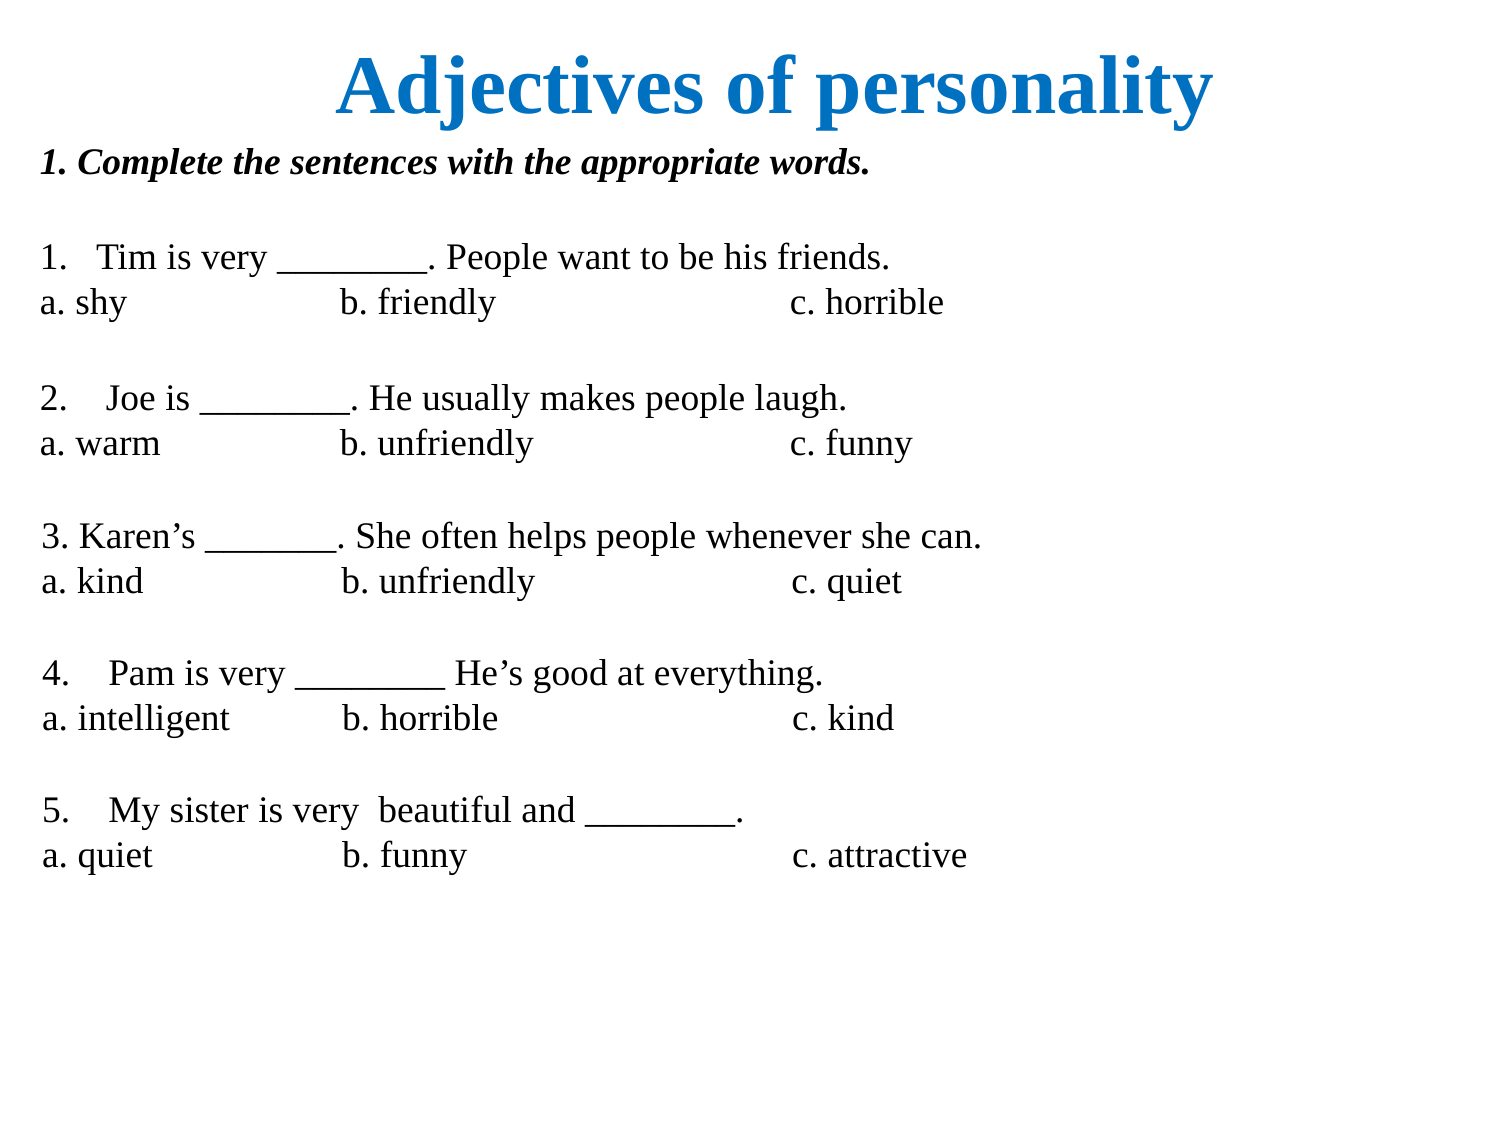

Adjectives of personality
1. Complete the sentences with the appropriate words.
Tim is very ________. People want to be his friends.
a. shy		b. friendly		c. horrible
2.    Joe is ________. He usually makes people laugh.
a. warm		b. unfriendly		c. funny
3. Karen’s _______. She often helps people whenever she can.
a. kind		b. unfriendly		c. quiet
4.    Pam is very ________ He’s good at everything.
a. intelligent	b. horrible		c. kind
5.    My sister is very  beautiful and ________.
a. quiet		b. funny			c. attractive